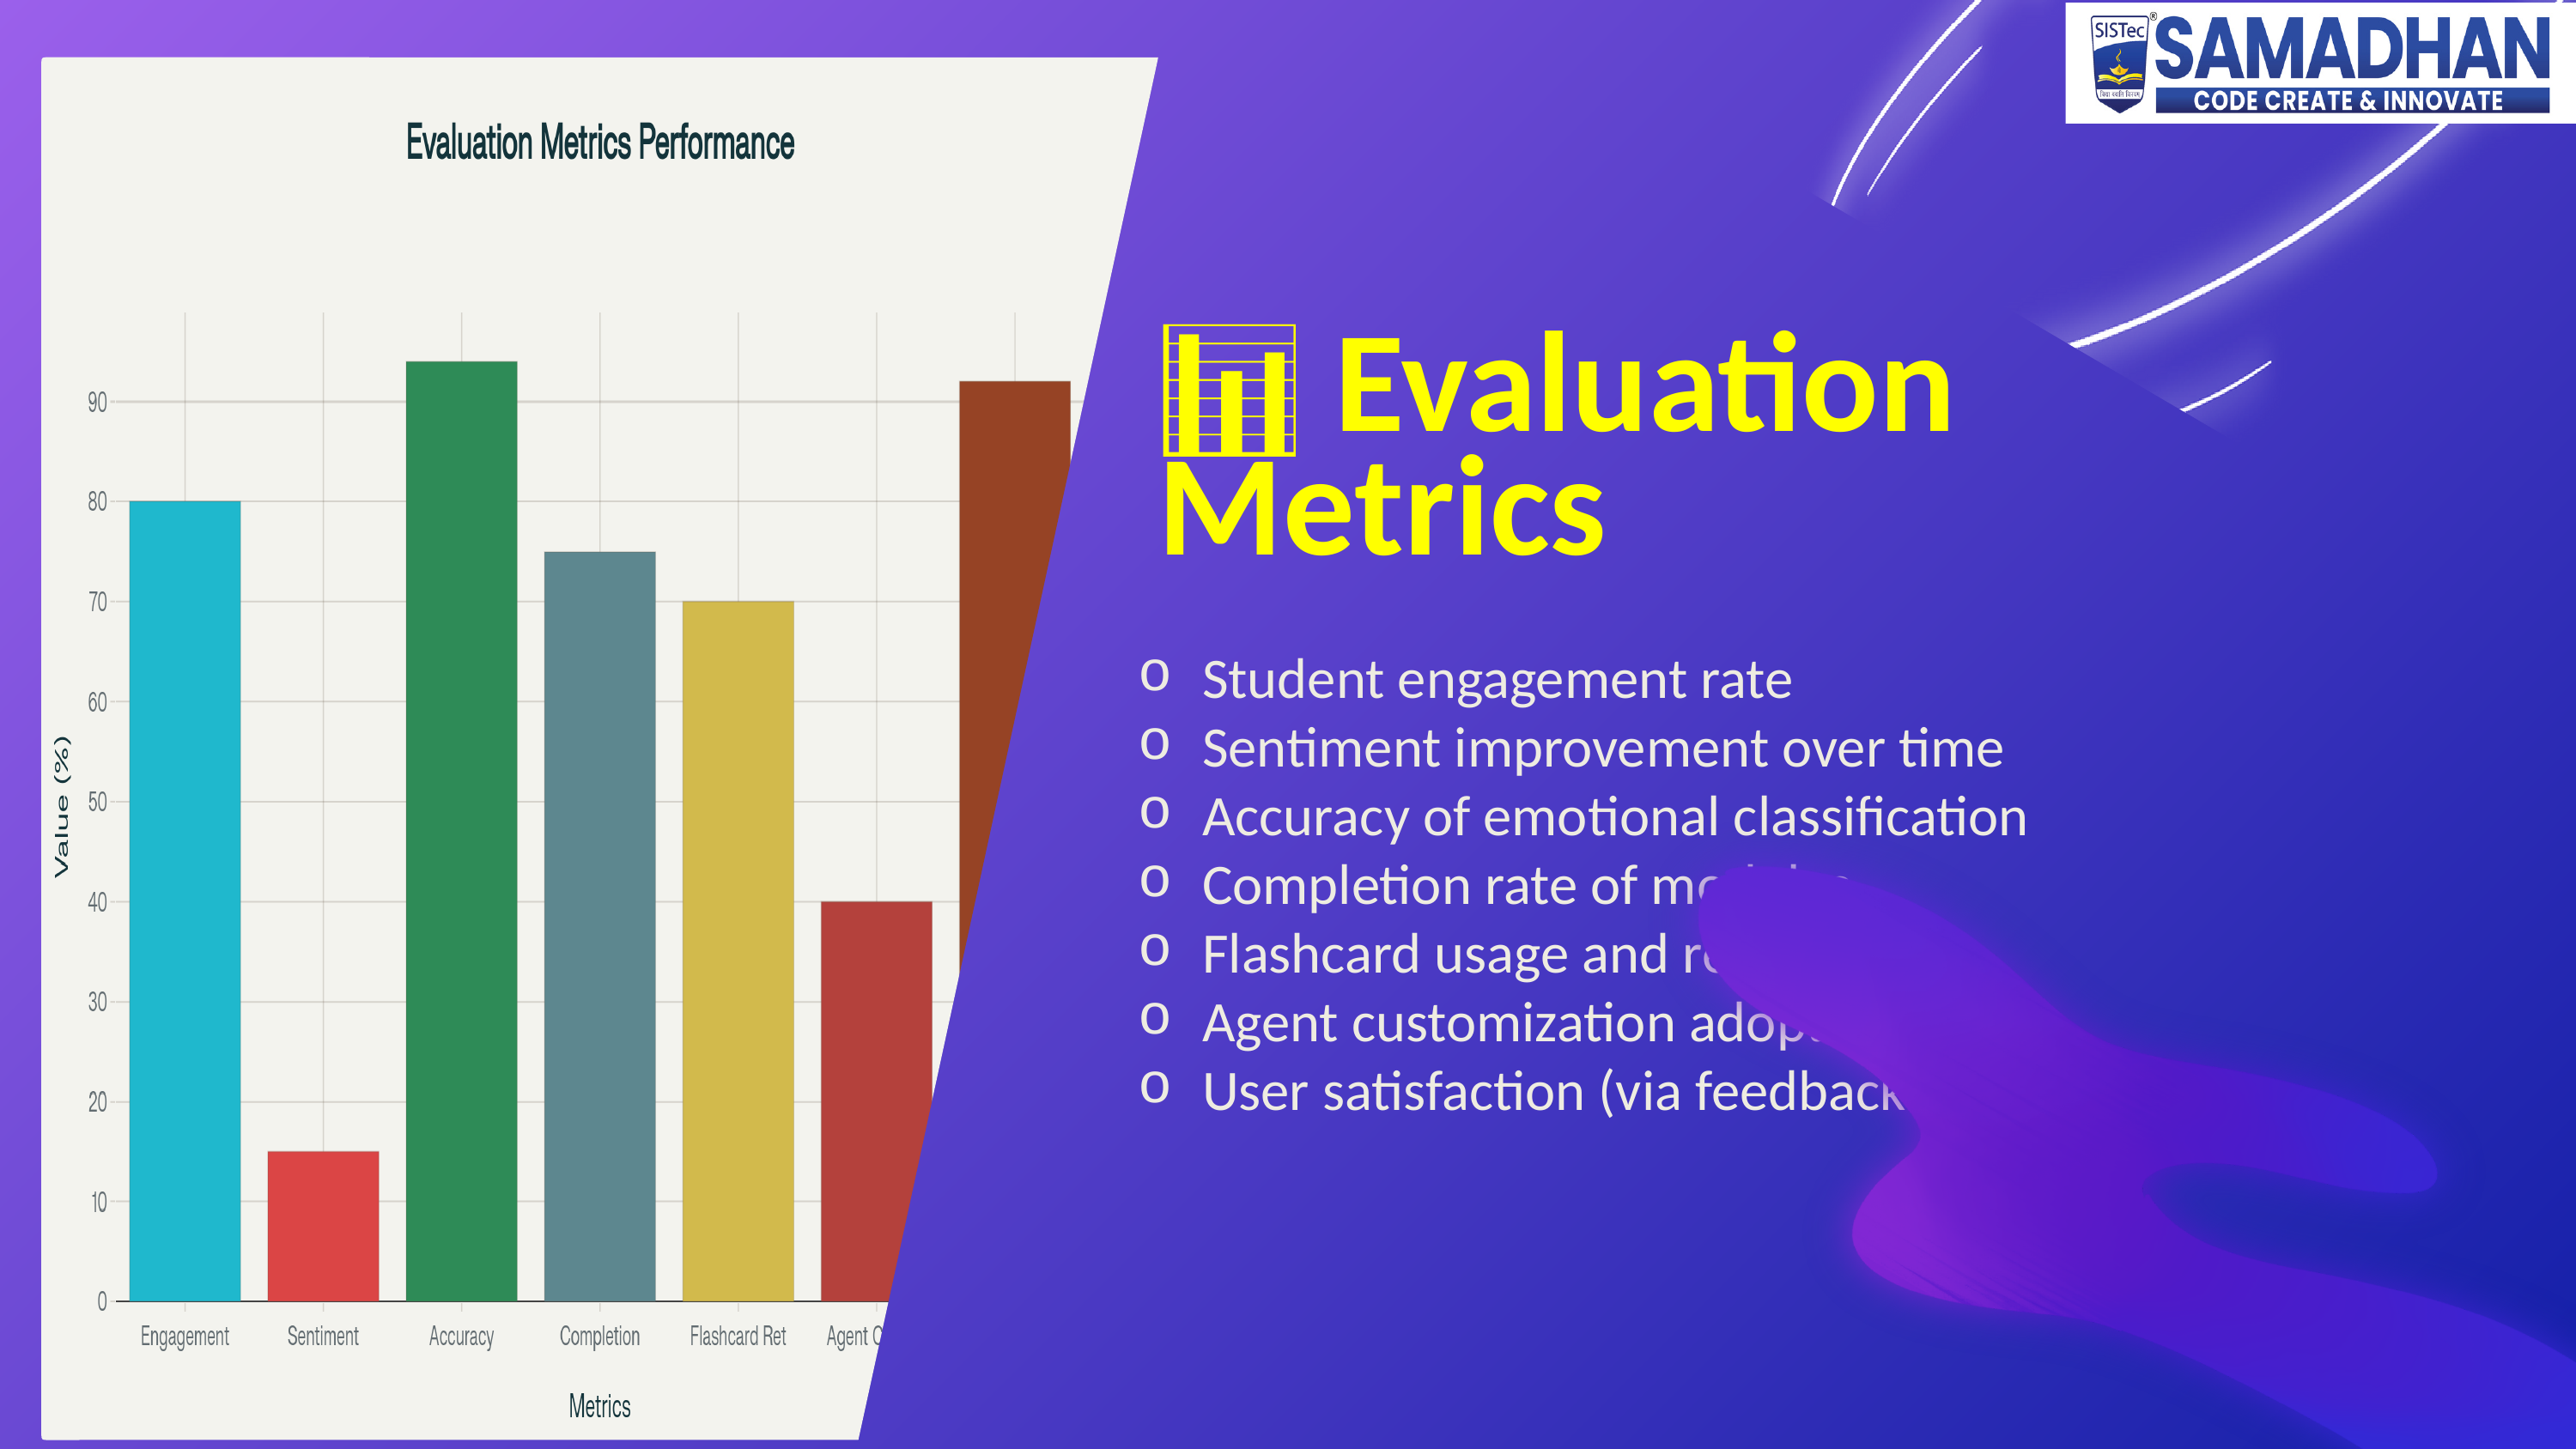

📊 Evaluation Metrics

Student engagement rate
Sentiment improvement over time
Accuracy of emotional classification
Completion rate of modules
Flashcard usage and retention
Agent customization adoption
User satisfaction (via feedback forms)